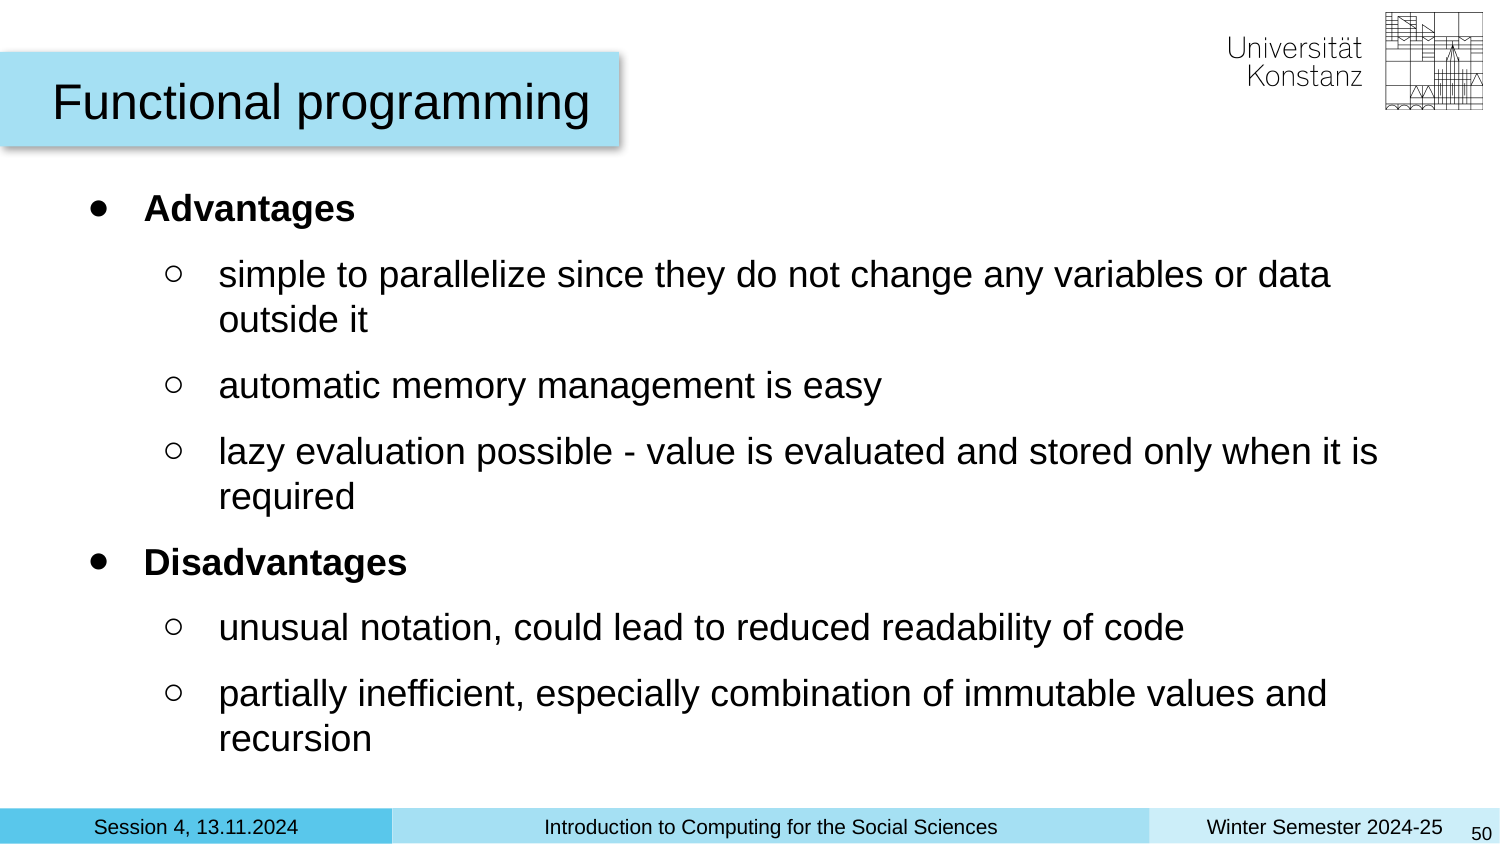

Functional programming
Advantages
simple to parallelize since they do not change any variables or data outside it
automatic memory management is easy
lazy evaluation possible - value is evaluated and stored only when it is required
Disadvantages
unusual notation, could lead to reduced readability of code
partially inefficient, especially combination of immutable values and recursion
50